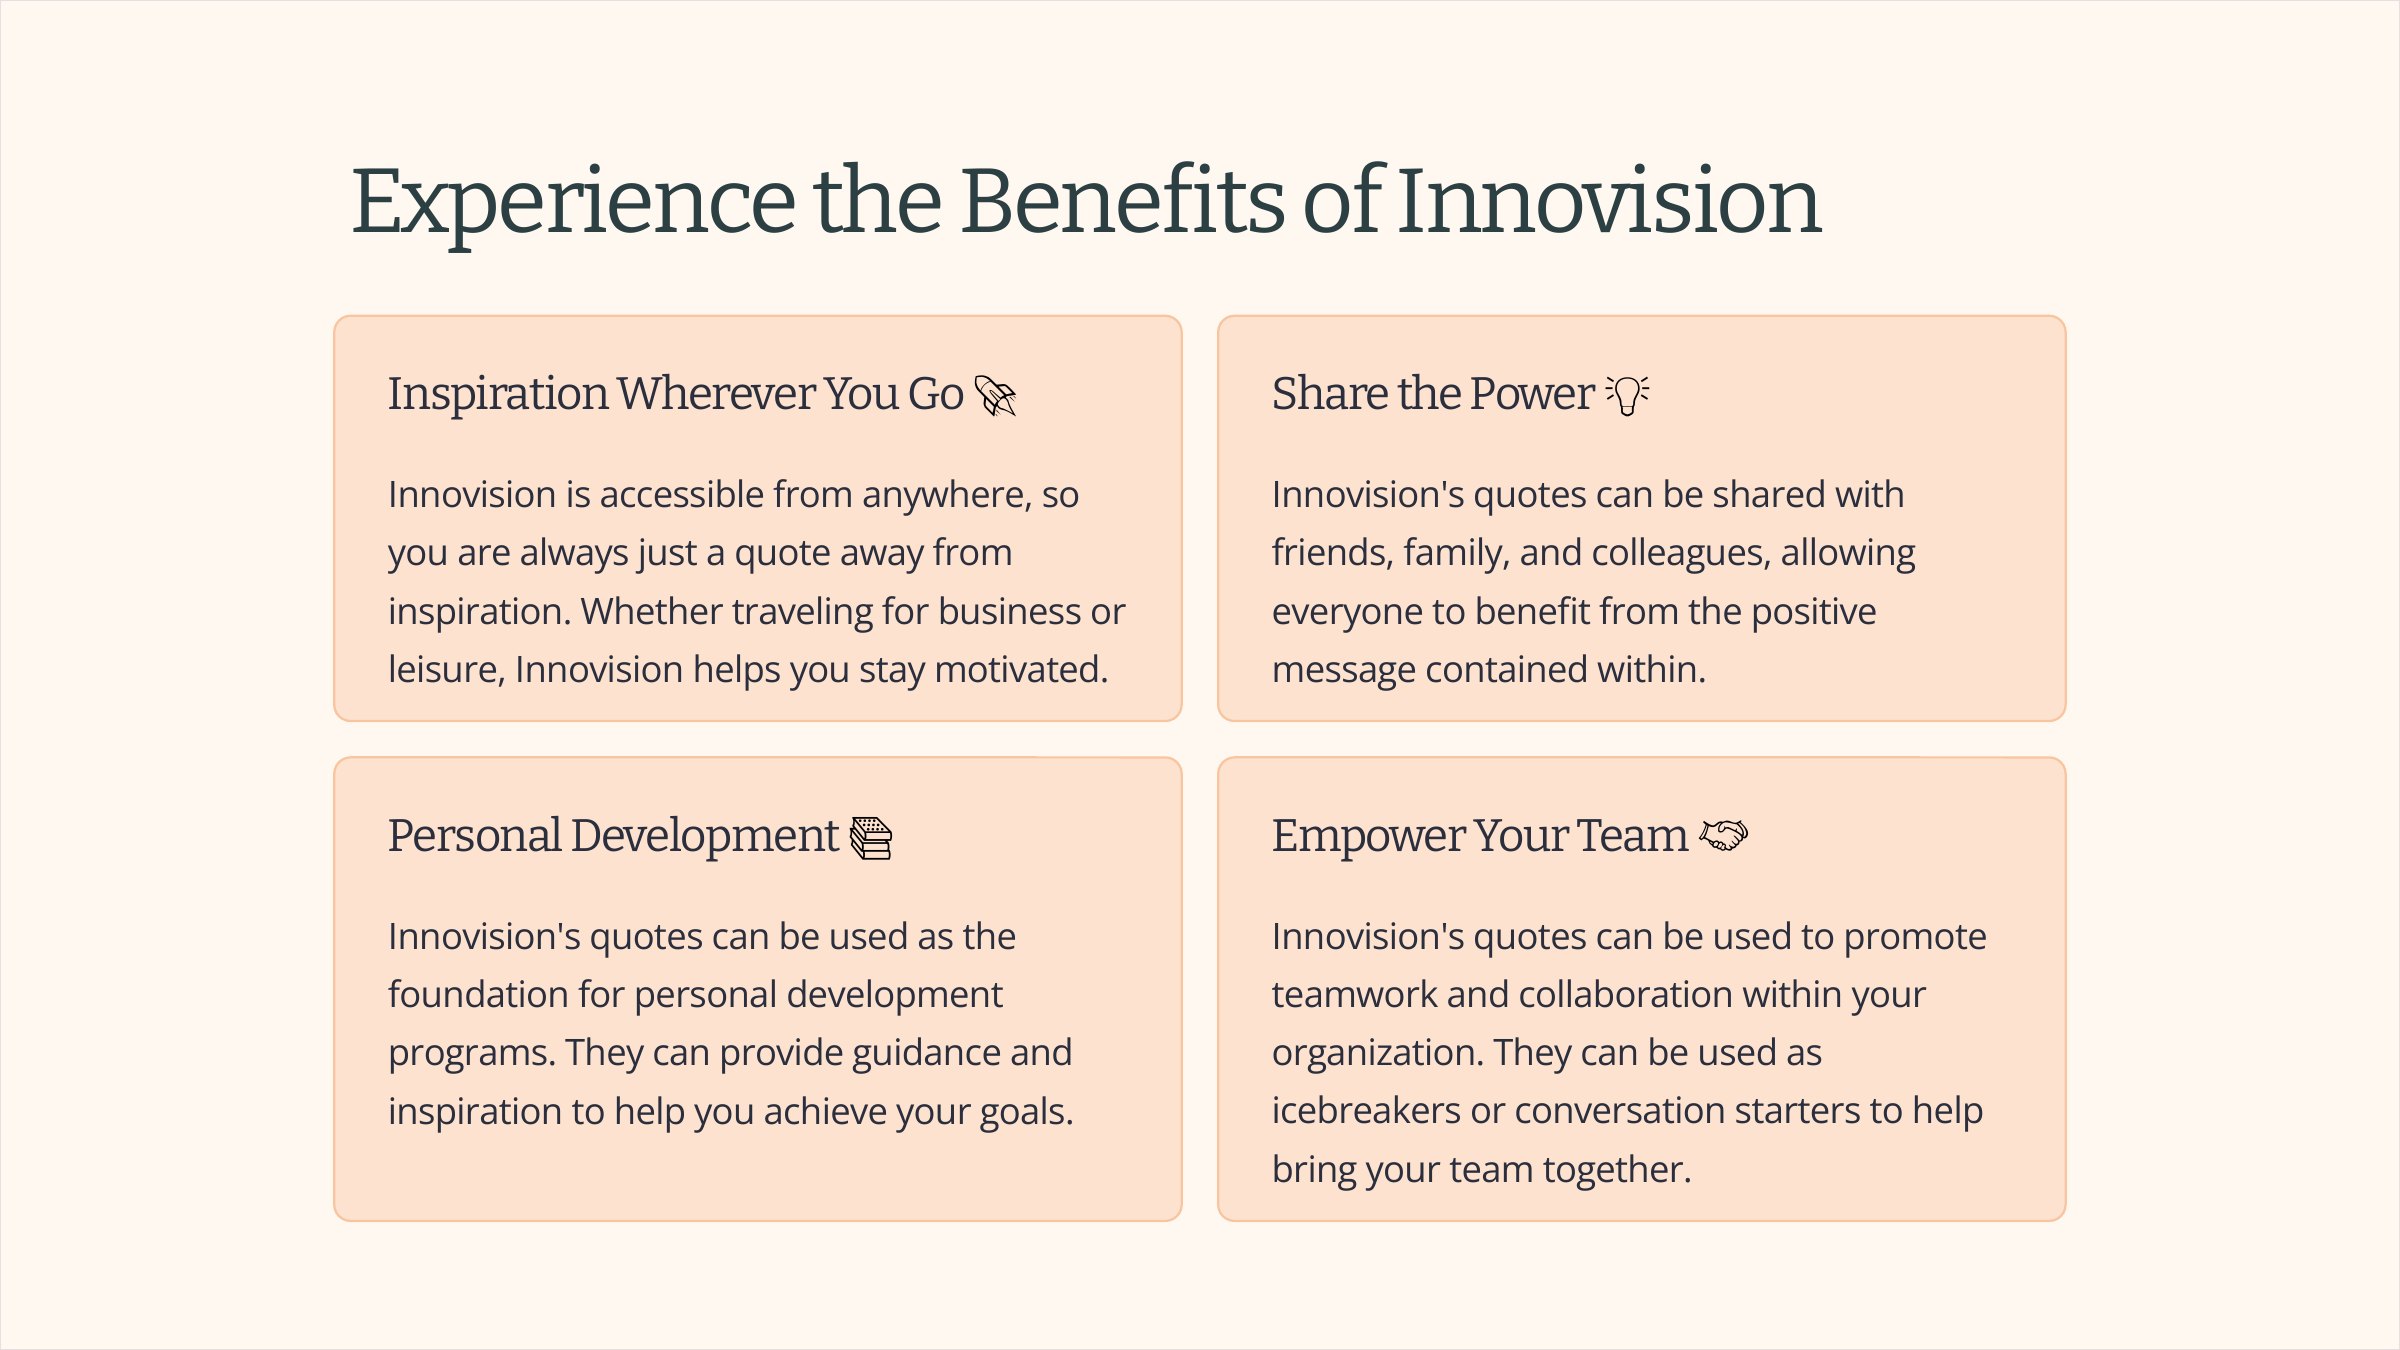

Experience the Benefits of Innovision

Inspiration Wherever You Go 🚀
Share the Power 💡
Innovision is accessible from anywhere, so you are always just a quote away from inspiration. Whether traveling for business or leisure, Innovision helps you stay motivated.
Innovision's quotes can be shared with friends, family, and colleagues, allowing everyone to benefit from the positive message contained within.

Personal Development 📚
Empower Your Team 🤝
Innovision's quotes can be used as the foundation for personal development programs. They can provide guidance and inspiration to help you achieve your goals.
Innovision's quotes can be used to promote teamwork and collaboration within your organization. They can be used as icebreakers or conversation starters to help bring your team together.